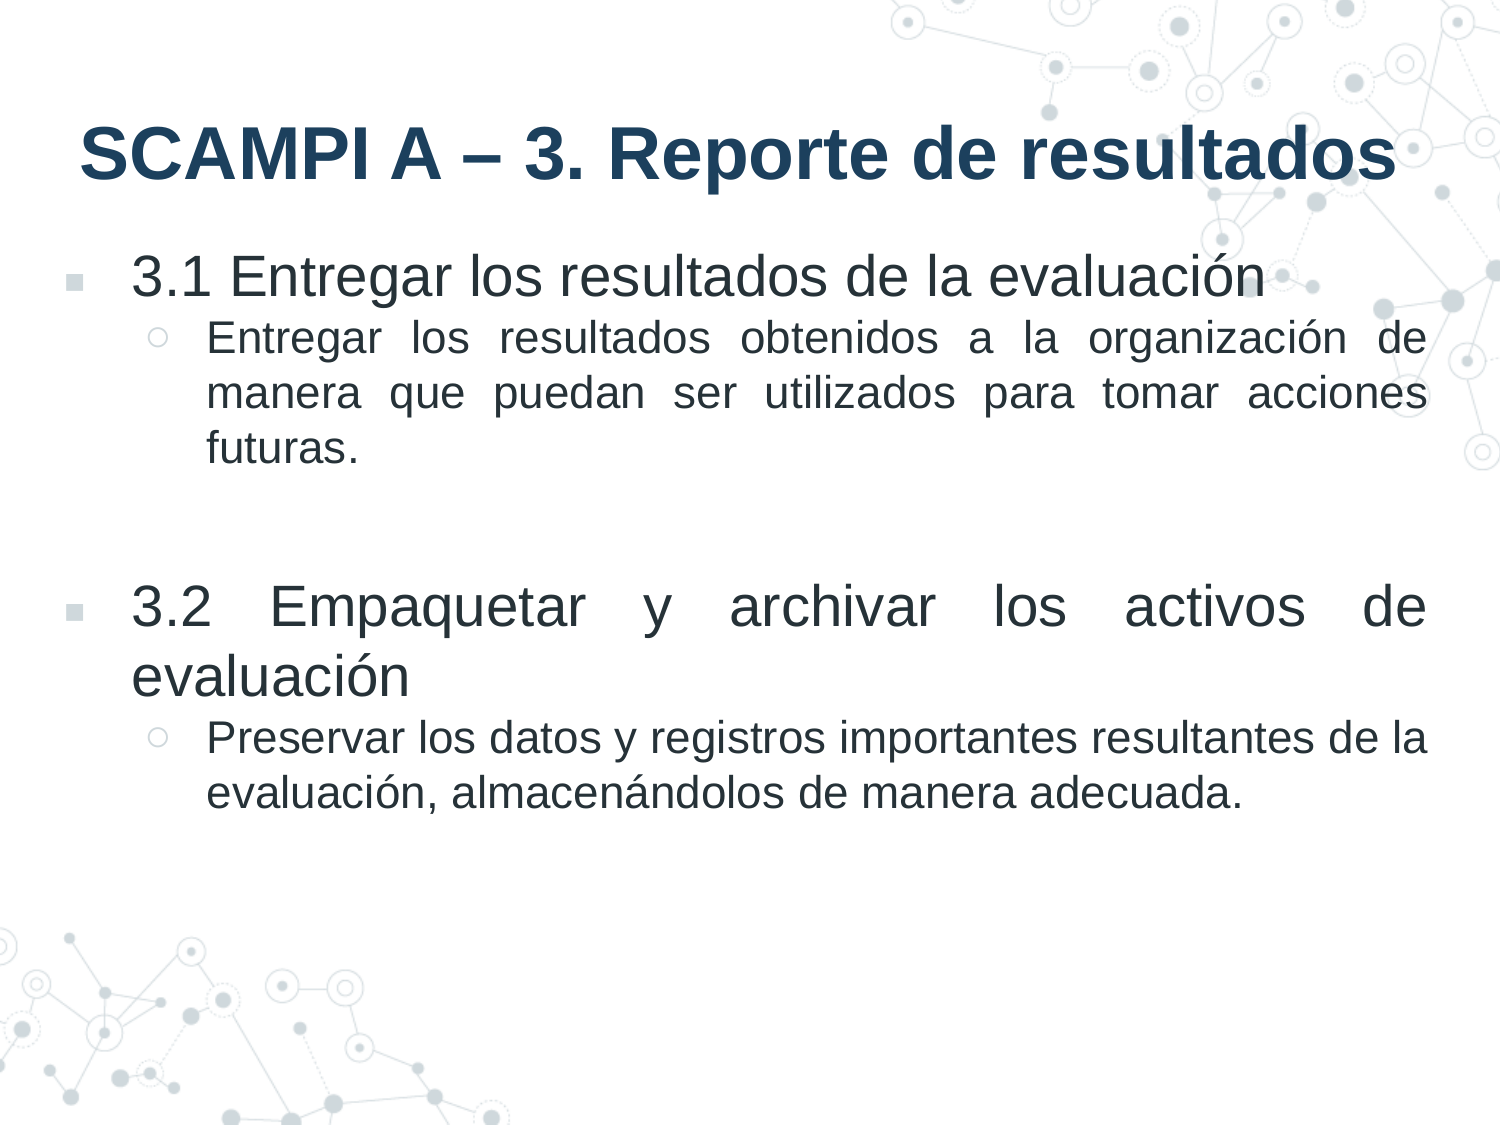

# SCAMPI A – 3. Reporte de resultados
3.1 Entregar los resultados de la evaluación
Entregar los resultados obtenidos a la organización de manera que puedan ser utilizados para tomar acciones futuras.

3.2 Empaquetar y archivar los activos de evaluación
Preservar los datos y registros importantes resultantes de la evaluación, almacenándolos de manera adecuada.